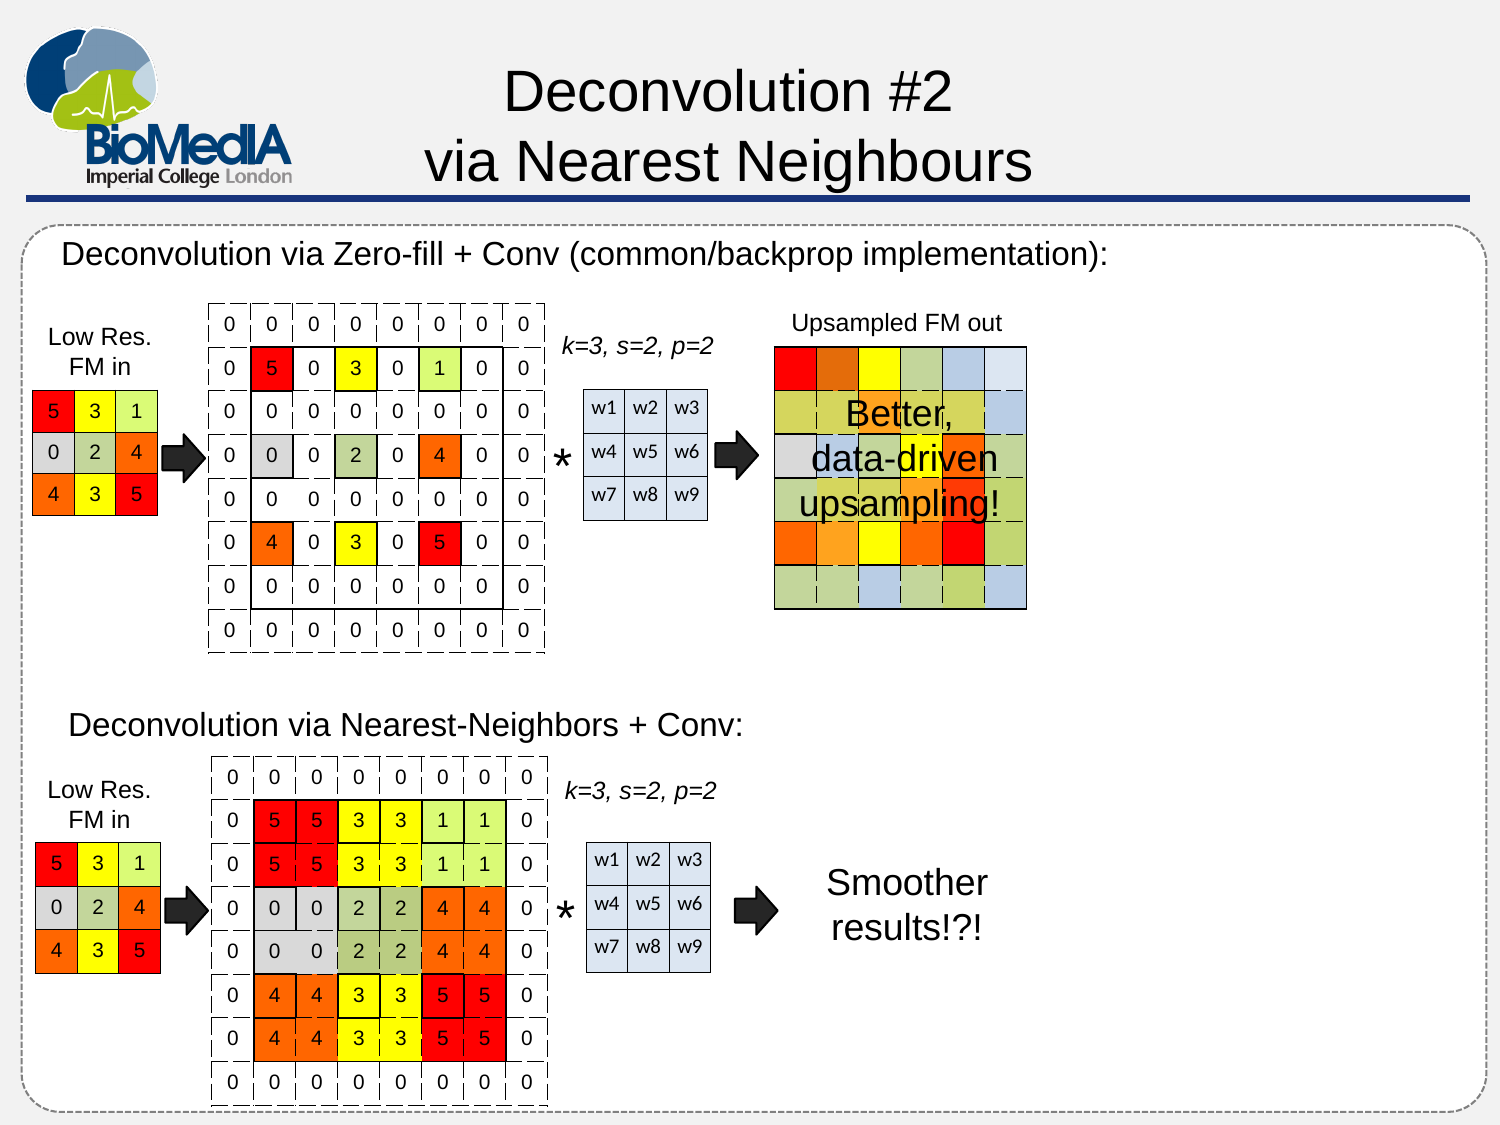

# Deconvolution #2 via Nearest Neighbours

Deconvolution via Zero-fill + Conv (common/backprop implementation):
Upsampled FM out
| 0 | 0 | 0 | 0 | 0 | 0 | 0 | 0 |
| --- | --- | --- | --- | --- | --- | --- | --- |
| 0 | 5 | 0 | 3 | 0 | 1 | 0 | 0 |
| 0 | 0 | 0 | 0 | 0 | 0 | 0 | 0 |
| 0 | 0 | 0 | 2 | 0 | 4 | 0 | 0 |
| 0 | 0 | 0 | 0 | 0 | 0 | 0 | 0 |
| 0 | 4 | 0 | 3 | 0 | 5 | 0 | 0 |
| 0 | 0 | 0 | 0 | 0 | 0 | 0 | 0 |
| 0 | 0 | 0 | 0 | 0 | 0 | 0 | 0 |
Low Res.
FM in
k=3, s=2, p=2
|  |  |  |  |  |  |
| --- | --- | --- | --- | --- | --- |
|  |  |  |  |  |  |
|  |  |  |  |  |  |
|  |  |  |  |  |  |
|  |  |  |  |  |  |
|  |  |  |  |  |  |
Better,
 data-driven upsampling!
| w1 | w2 | w3 |
| --- | --- | --- |
| w4 | w5 | w6 |
| w7 | w8 | w9 |
| 5 | 3 | 1 |
| --- | --- | --- |
| 0 | 2 | 4 |
| 4 | 3 | 5 |
*

Deconvolution via Nearest-Neighbors + Conv:
| 0 | 0 | 0 | 0 | 0 | 0 | 0 | 0 |
| --- | --- | --- | --- | --- | --- | --- | --- |
| 0 | 5 | 5 | 3 | 3 | 1 | 1 | 0 |
| 0 | 5 | 5 | 3 | 3 | 1 | 1 | 0 |
| 0 | 0 | 0 | 2 | 2 | 4 | 4 | 0 |
| 0 | 0 | 0 | 2 | 2 | 4 | 4 | 0 |
| 0 | 4 | 4 | 3 | 3 | 5 | 5 | 0 |
| 0 | 4 | 4 | 3 | 3 | 5 | 5 | 0 |
| 0 | 0 | 0 | 0 | 0 | 0 | 0 | 0 |
Low Res.
FM in
k=3, s=2, p=2
| w1 | w2 | w3 |
| --- | --- | --- |
| w4 | w5 | w6 |
| w7 | w8 | w9 |
| 5 | 3 | 1 |
| --- | --- | --- |
| 0 | 2 | 4 |
| 4 | 3 | 5 |
Smoother results!?!
*